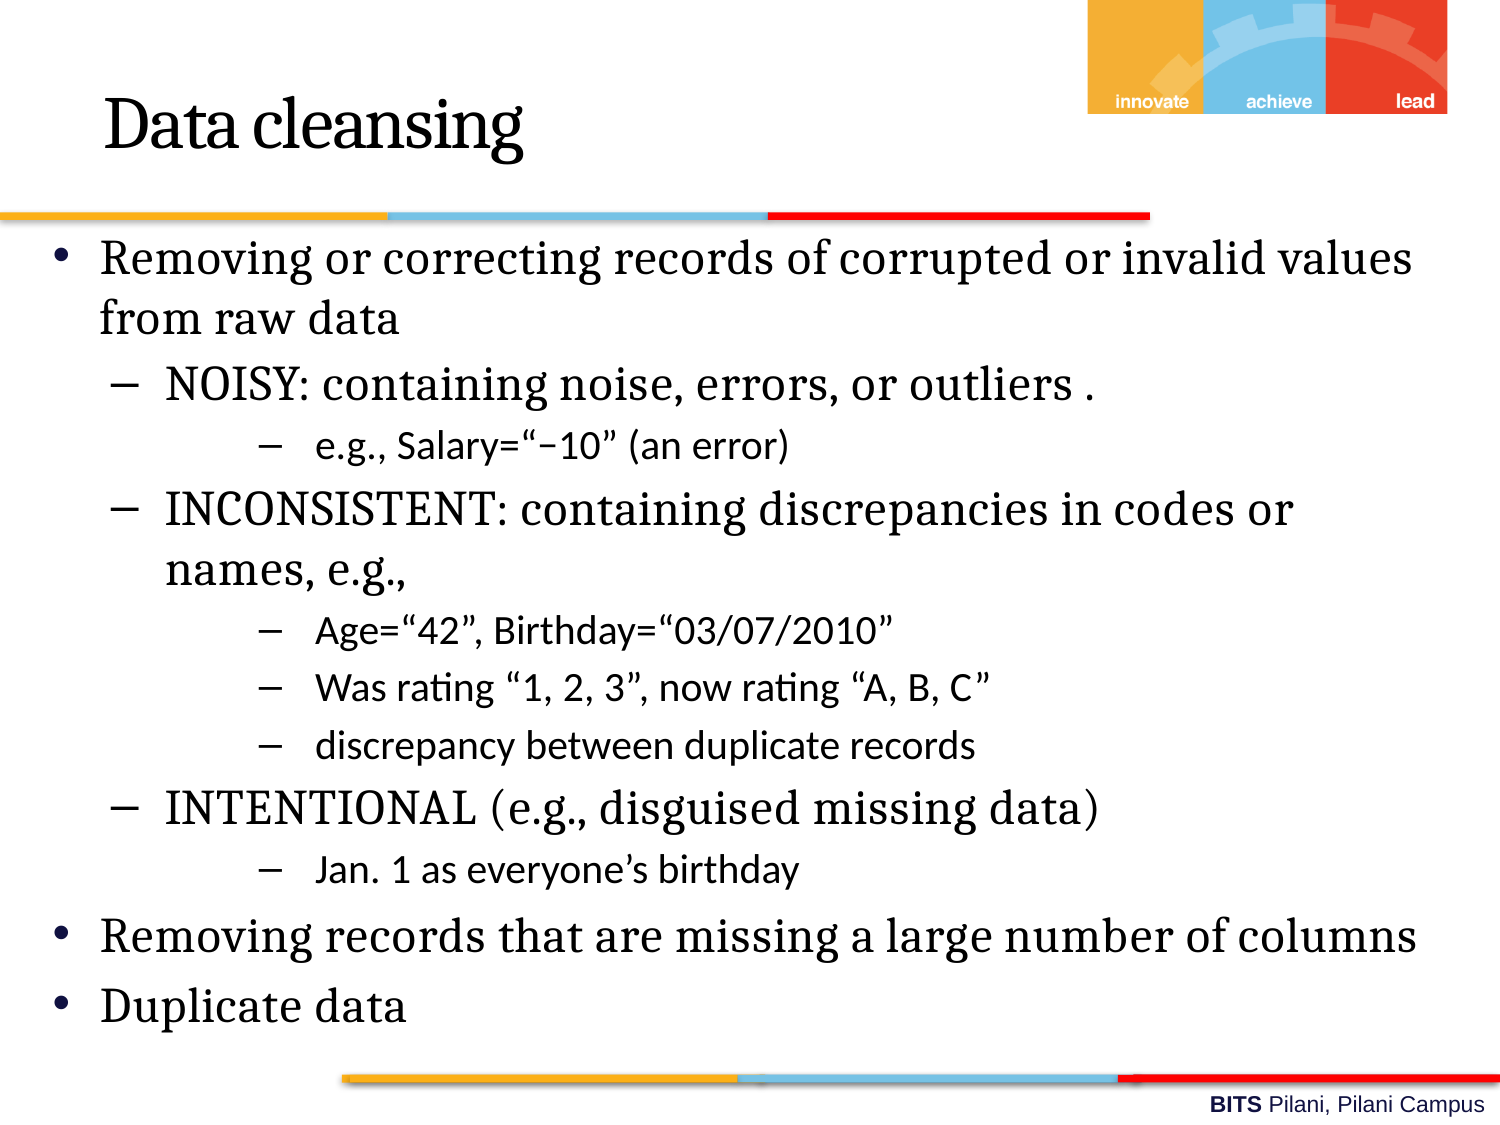

Data cleansing
Removing or correcting records of corrupted or invalid values from raw data
NOISY: containing noise, errors, or outliers .
e.g., Salary=“−10” (an error)
INCONSISTENT: containing discrepancies in codes or names, e.g.,
Age=“42”, Birthday=“03/07/2010”
Was rating “1, 2, 3”, now rating “A, B, C”
discrepancy between duplicate records
INTENTIONAL (e.g., disguised missing data)
Jan. 1 as everyone’s birthday
Removing records that are missing a large number of columns
Duplicate data